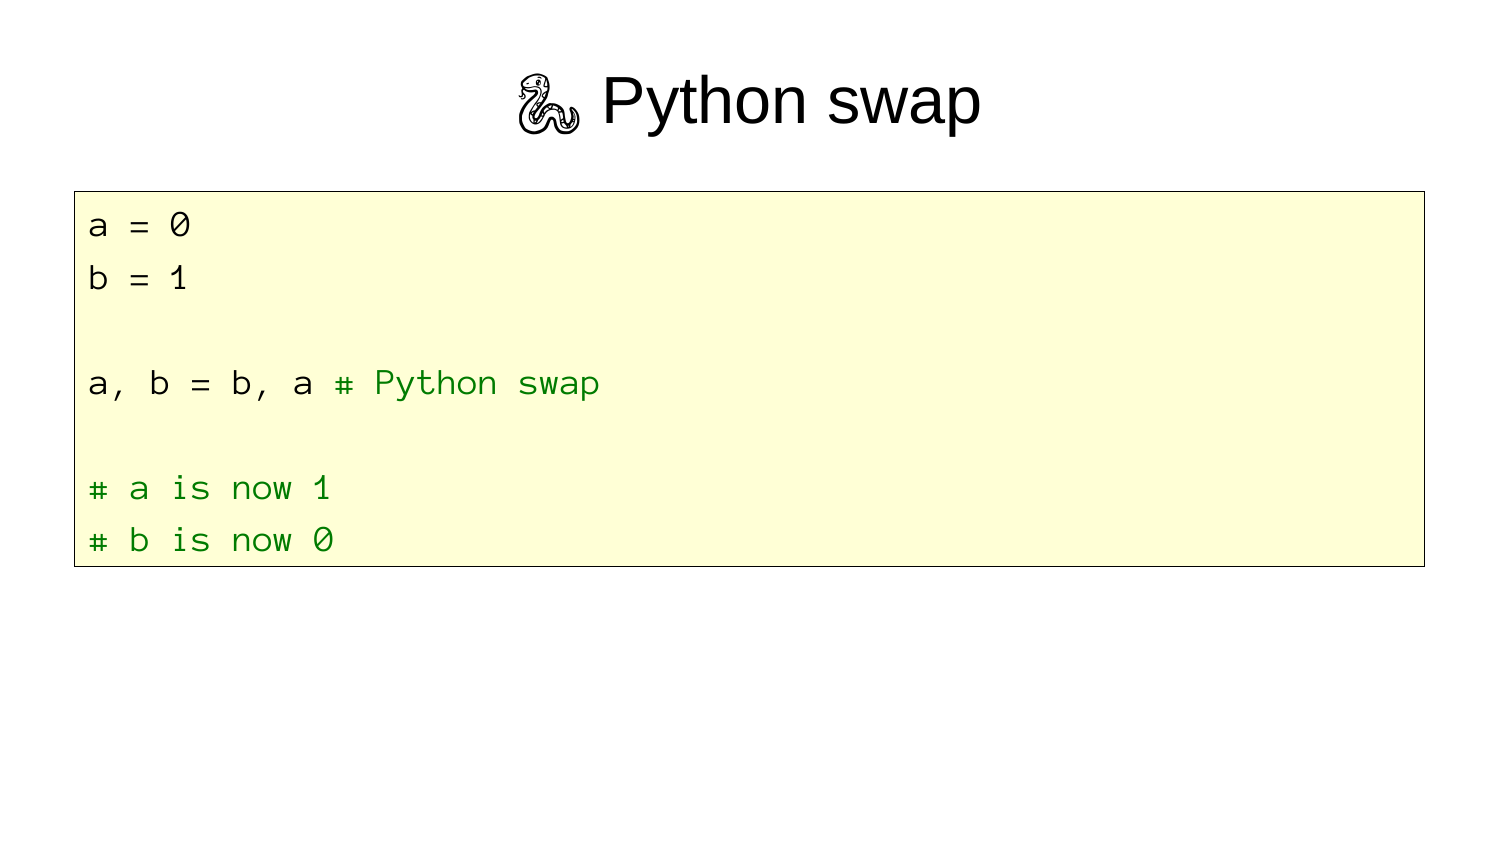

# 🐍 Python swap
a = 0
b = 1

a, b = b, a # Python swap

# a is now 1
# b is now 0